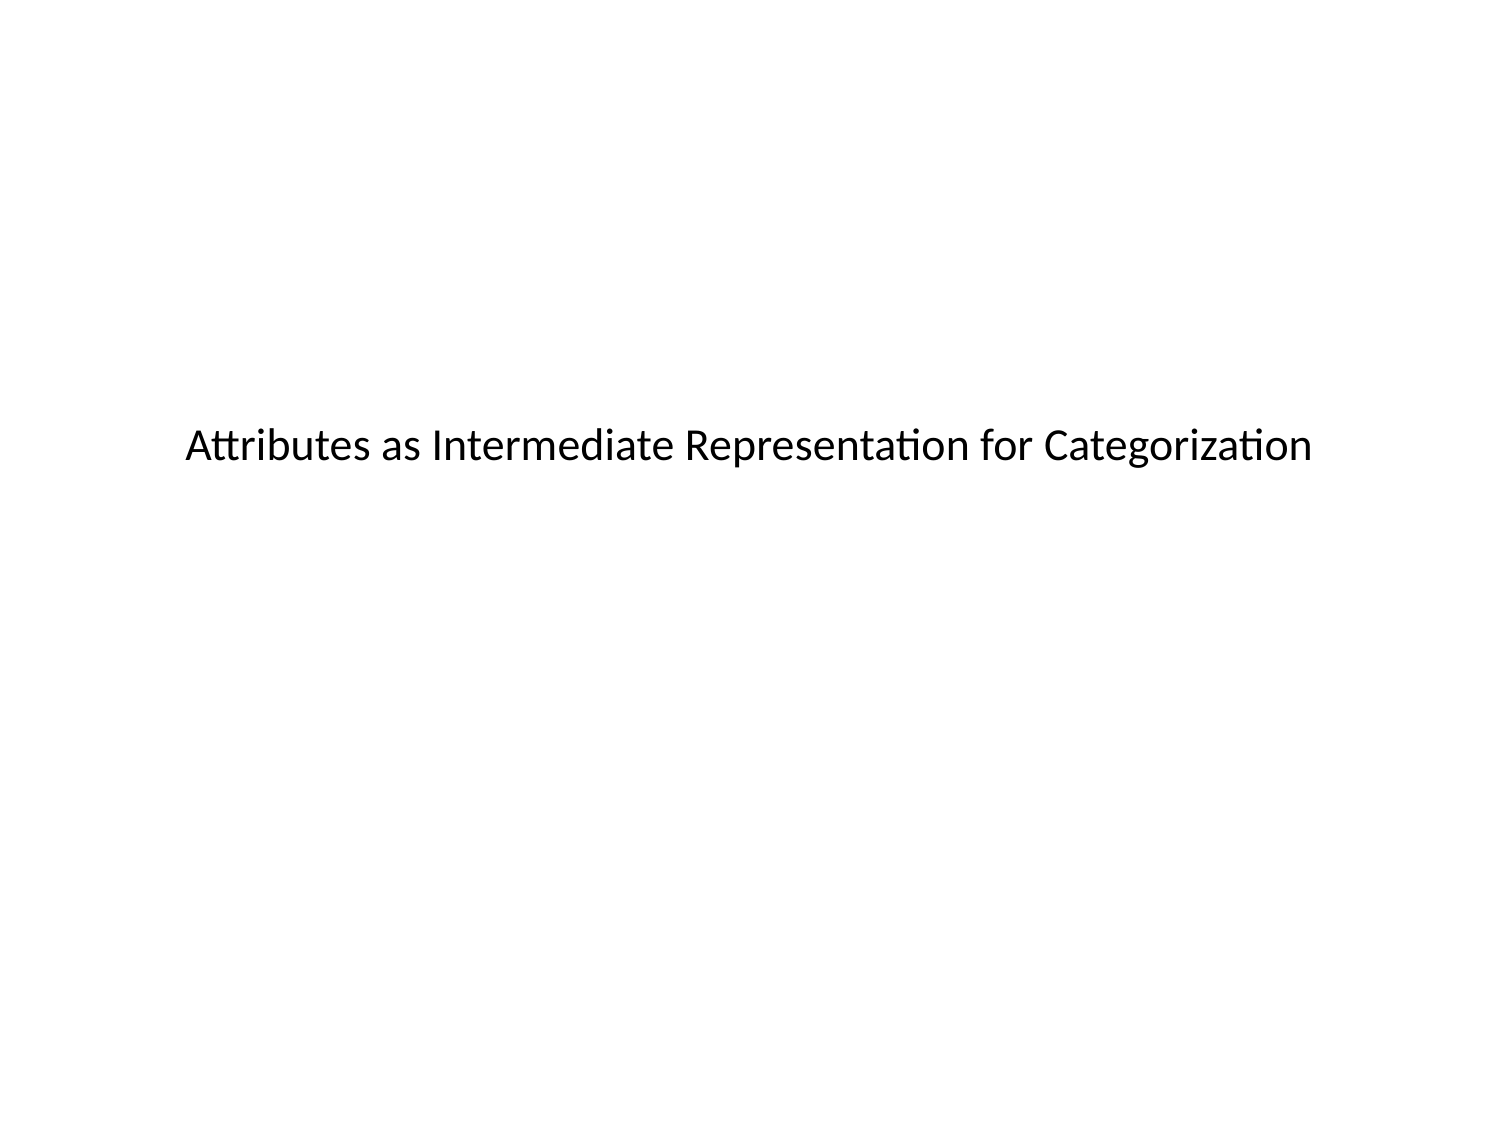

# Attributes as Intermediate Representation for Categorization